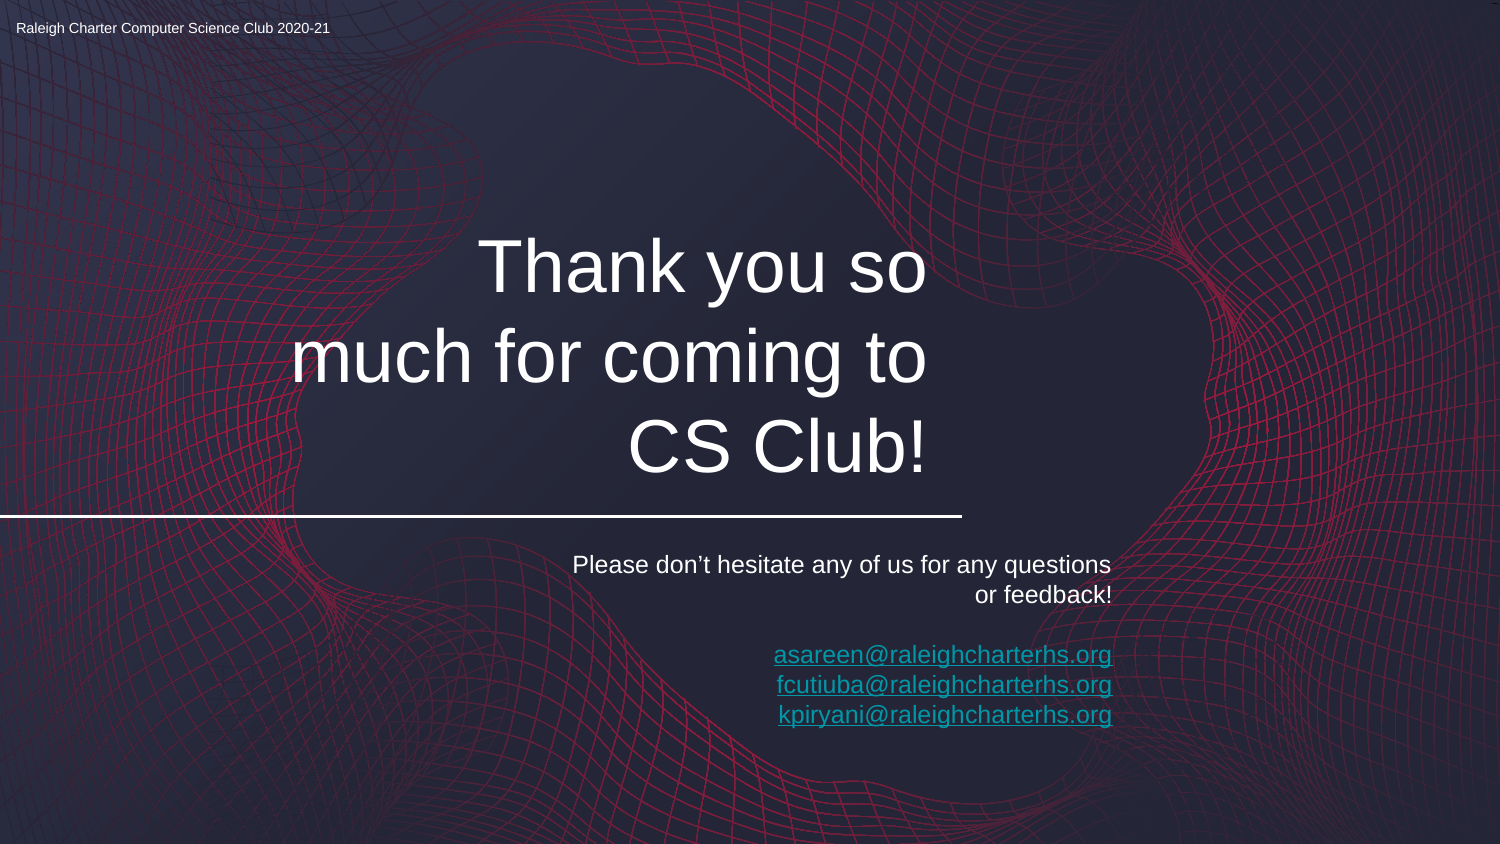

# Thank you so much for coming to CS Club!
Please don’t hesitate any of us for any questions or feedback!

asareen@raleighcharterhs.org
fcutiuba@raleighcharterhs.org
kpiryani@raleighcharterhs.org